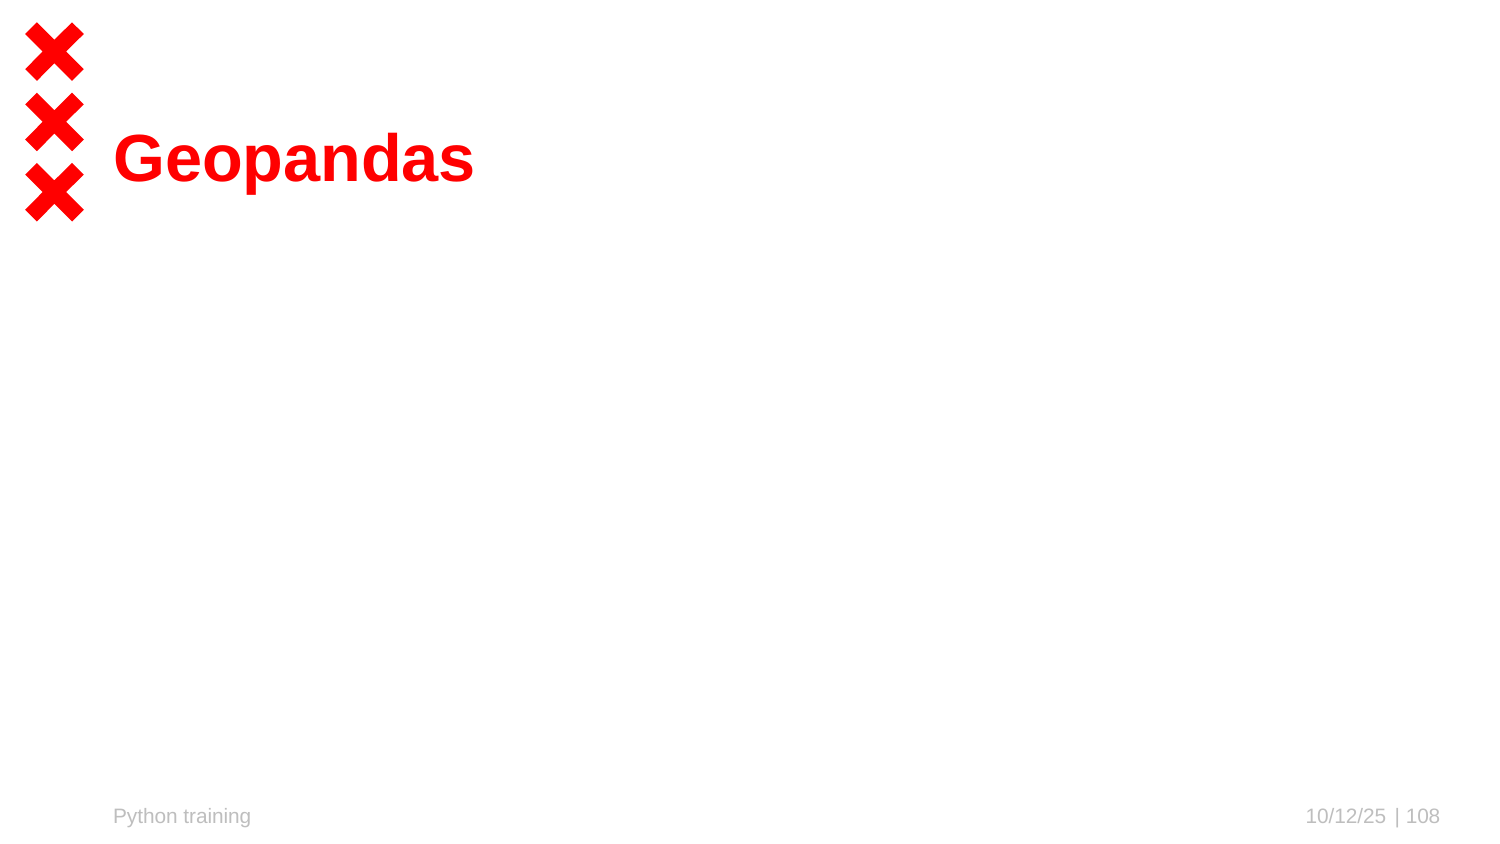

# Geopandas

Python training
10/12/25
| 108